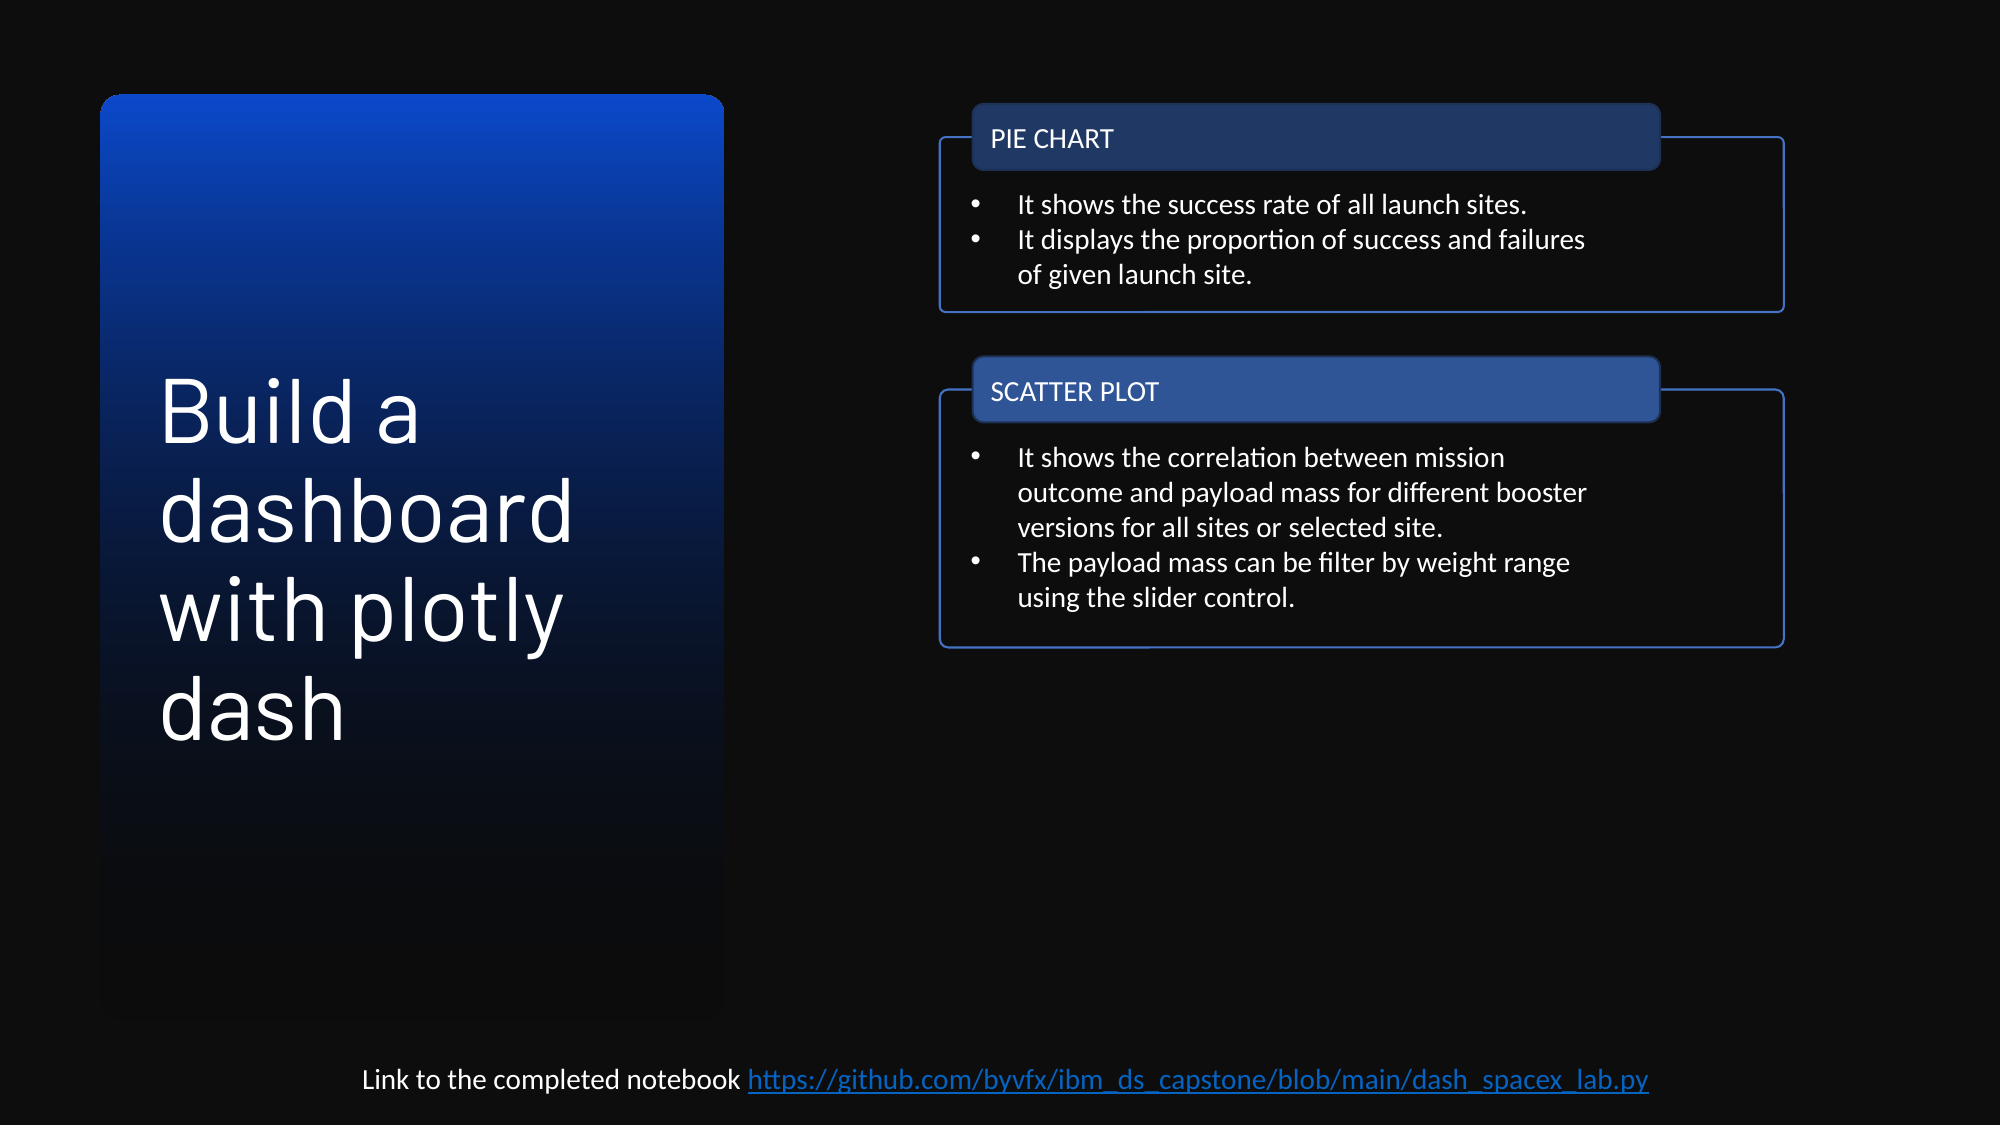

Executive Summary
Data collection methodology:
Describe how data was collected
Perform data wrangling
Describe how data was processed
Perform exploratory data analysis (EDA) using visualization and SQL
Perform interactive visual analytics using Folium and Plotly Dash
Perform predictive analysis using classification models
How to build, tune, evaluate classification models

PIE CHART

It shows the success rate of all launch sites.
It displays the proportion of success and failures of given launch site.

Build a dashboard with plotly dash
SCATTER PLOT

It shows the correlation between mission outcome and payload mass for different booster versions for all sites or selected site.
The payload mass can be filter by weight range using the slider control.

Link to the completed notebook https://github.com/byvfx/ibm_ds_capstone/blob/main/dash_spacex_lab.py